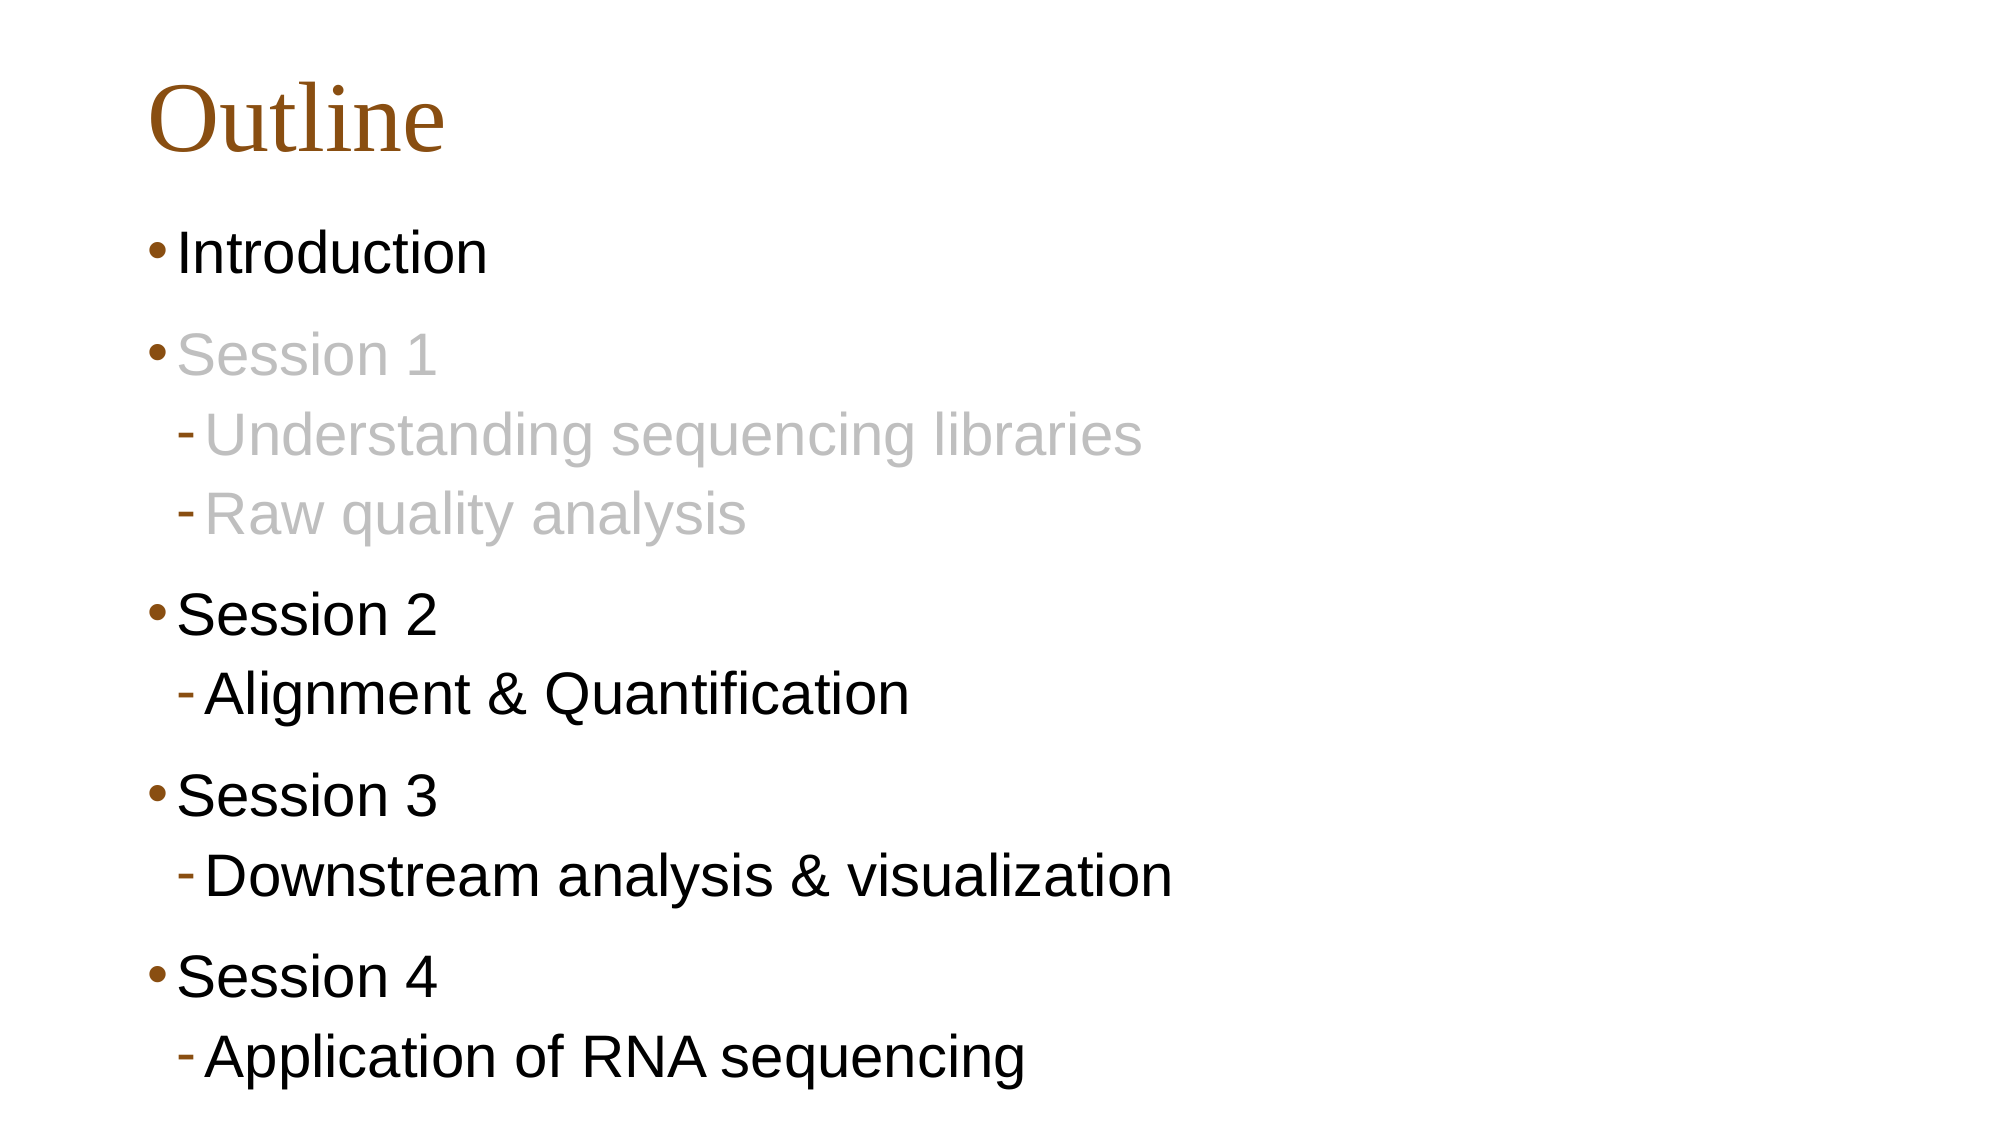

# Outline
Introduction
Session 1
Understanding sequencing libraries
Raw quality analysis
Session 2
Alignment & Quantification
Session 3
Downstream analysis & visualization
Session 4
Application of RNA sequencing